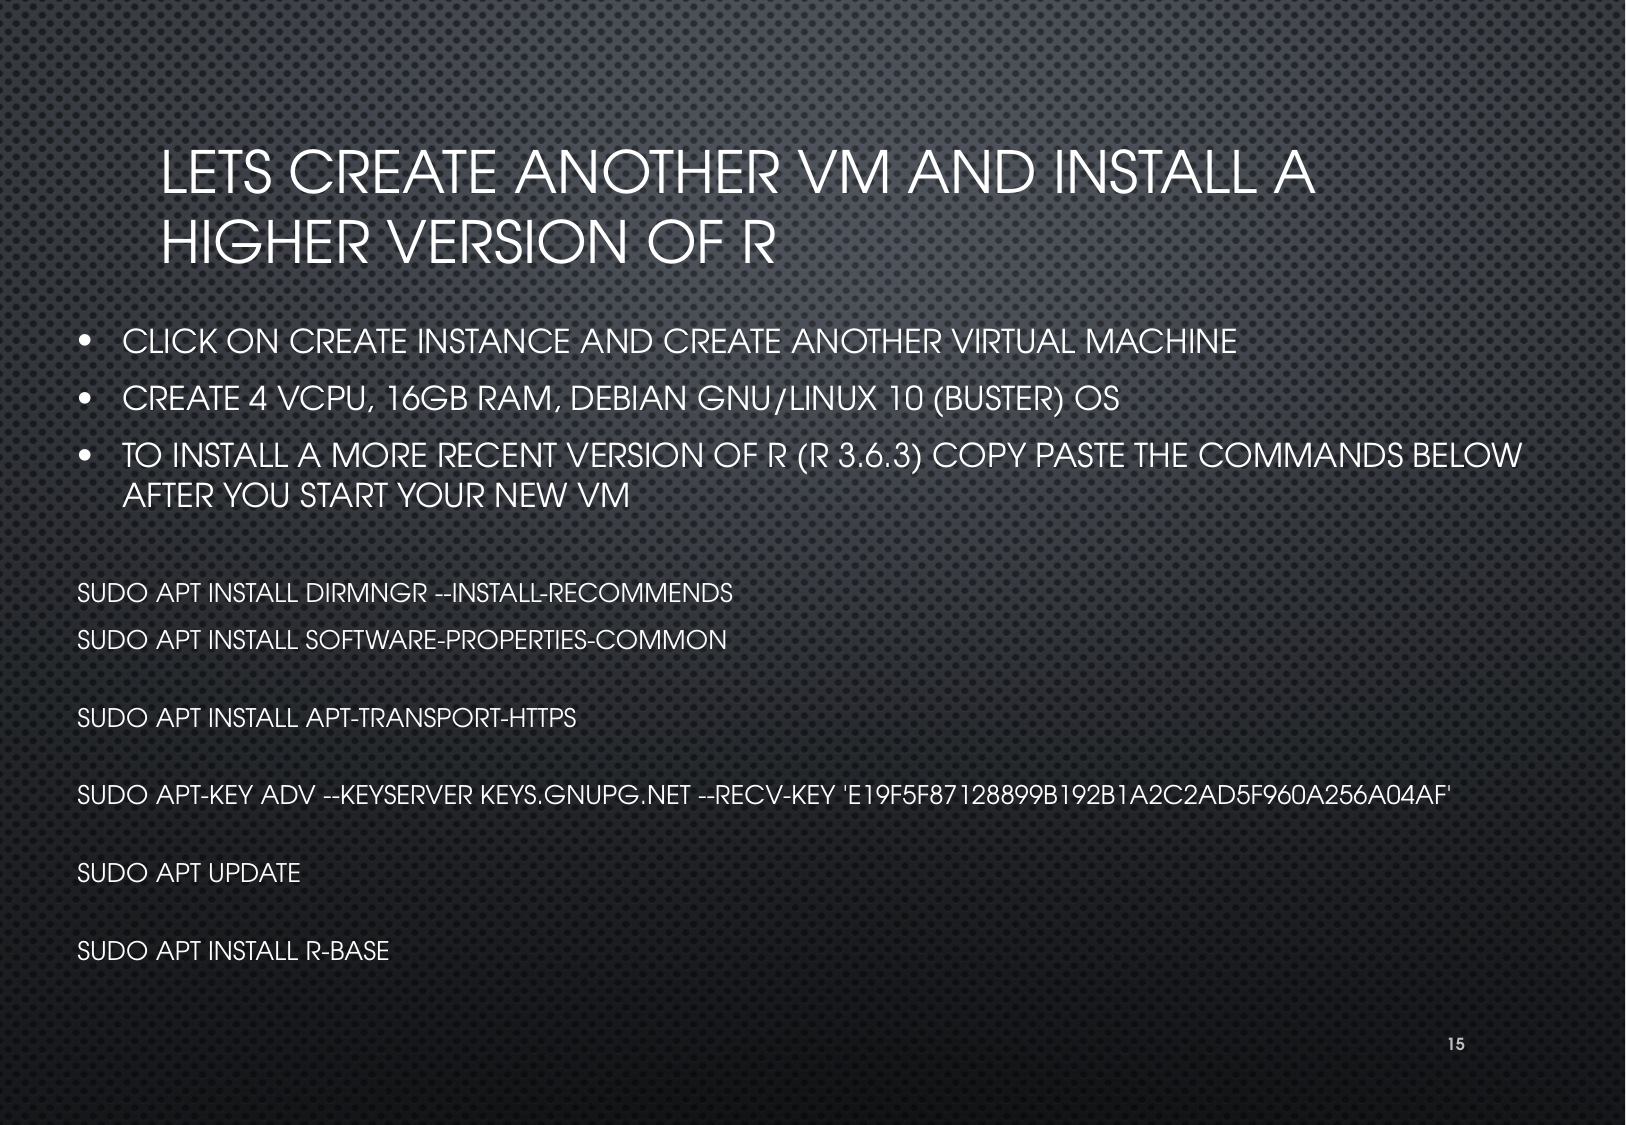

# Lets Create another vm and install a higher version of r
Click on create instance and create another virtual machine
Create 4 vCPU, 16gb ram, Debian GNU/Linux 10 (buster) os
To install a more recent version of R (R 3.6.3) copy paste the commands below after you start your new vm

sudo apt install dirmngr --install-recommends
sudo apt install software-properties-common
sudo apt install apt-transport-https
sudo apt-key adv --keyserver keys.gnupg.net --recv-key 'E19F5F87128899B192B1A2C2AD5F960A256A04AF'
sudo apt update
sudo apt install r-base

15